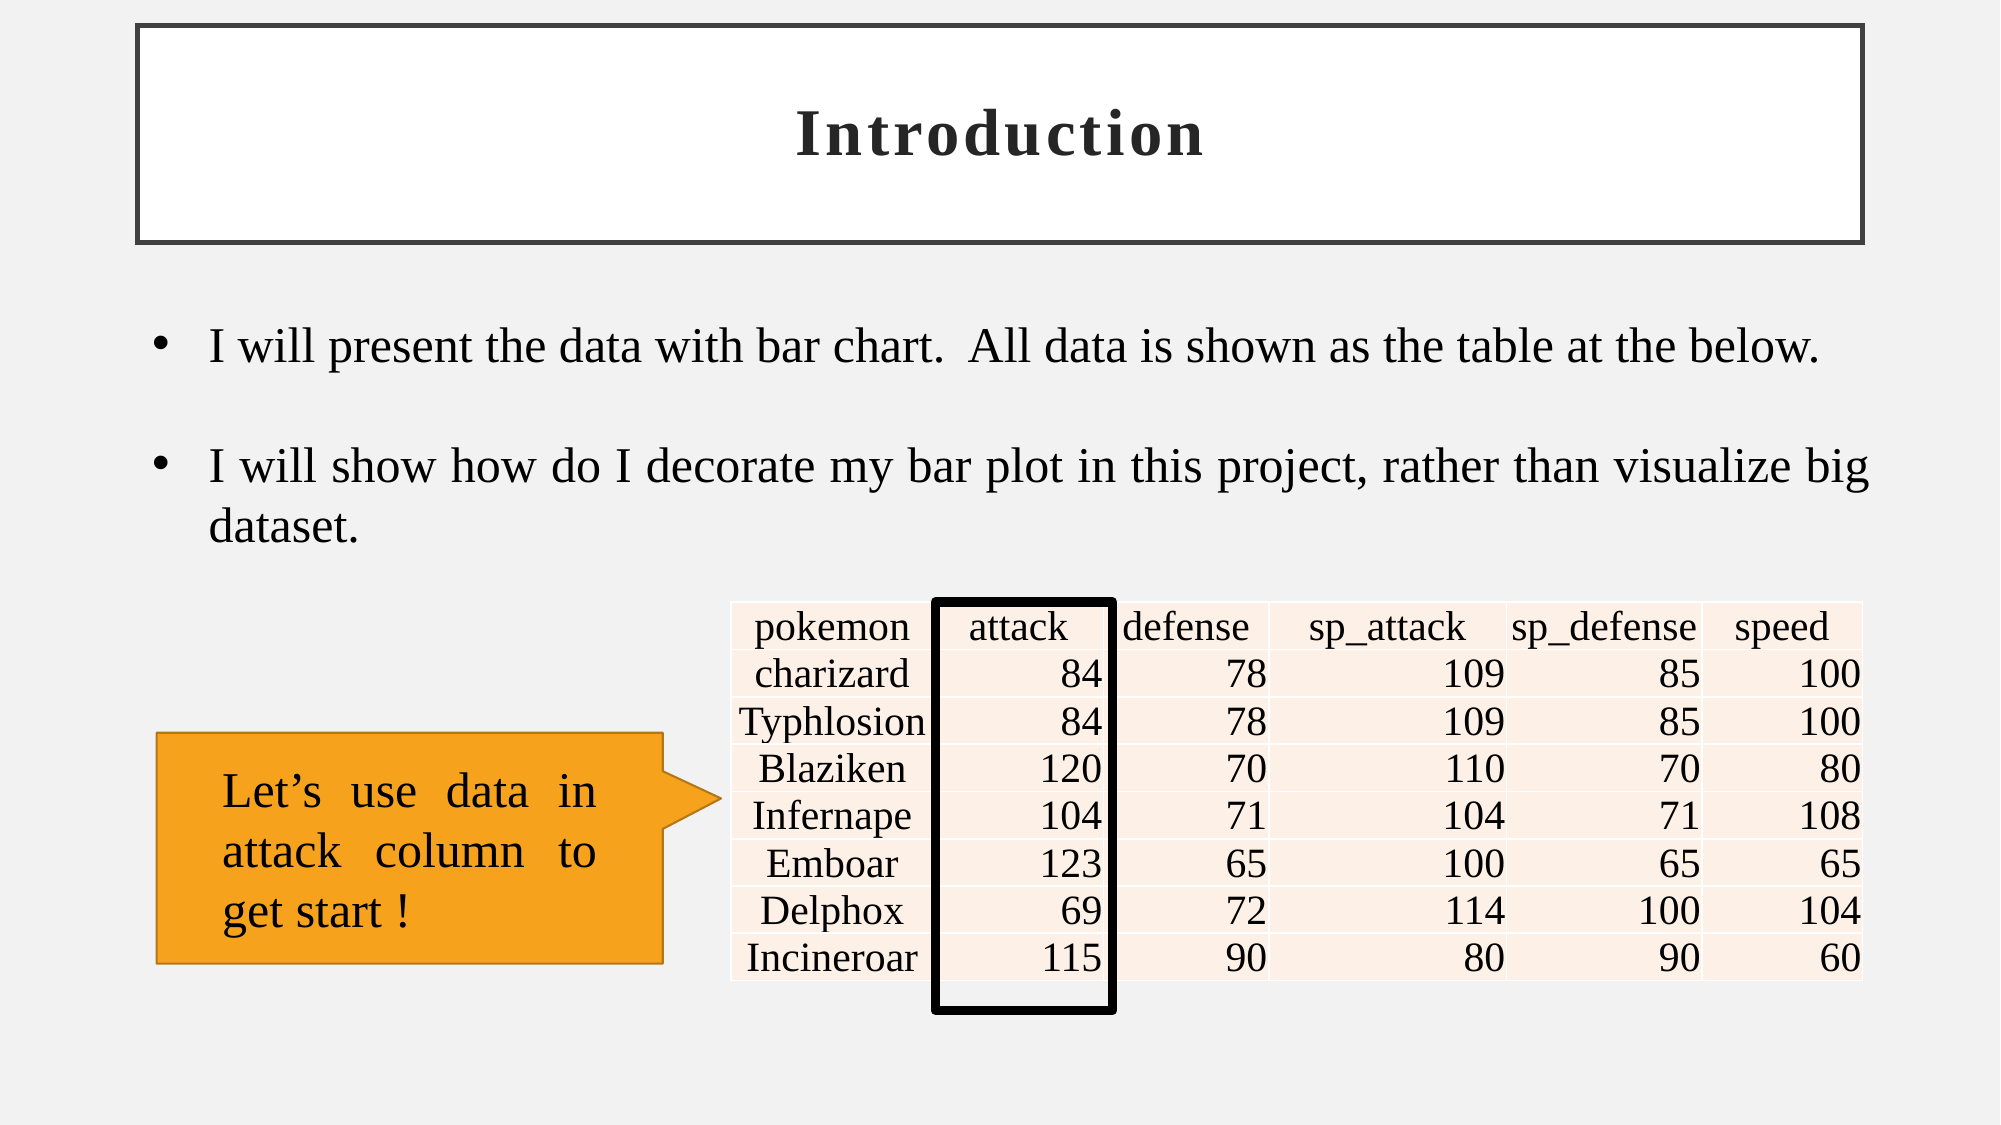

# Introduction
I will present the data with bar chart.  All data is shown as the table at the below.

I will show how do I decorate my bar plot in this project, rather than visualize big dataset.
| pokemon | attack | defense | sp\_attack | sp\_defense | speed |
| --- | --- | --- | --- | --- | --- |
| charizard | 84 | 78 | 109 | 85 | 100 |
| Typhlosion | 84 | 78 | 109 | 85 | 100 |
| Blaziken | 120 | 70 | 110 | 70 | 80 |
| Infernape | 104 | 71 | 104 | 71 | 108 |
| Emboar | 123 | 65 | 100 | 65 | 65 |
| Delphox | 69 | 72 | 114 | 100 | 104 |
| Incineroar | 115 | 90 | 80 | 90 | 60 |

Let’s use data in attack column to get start !